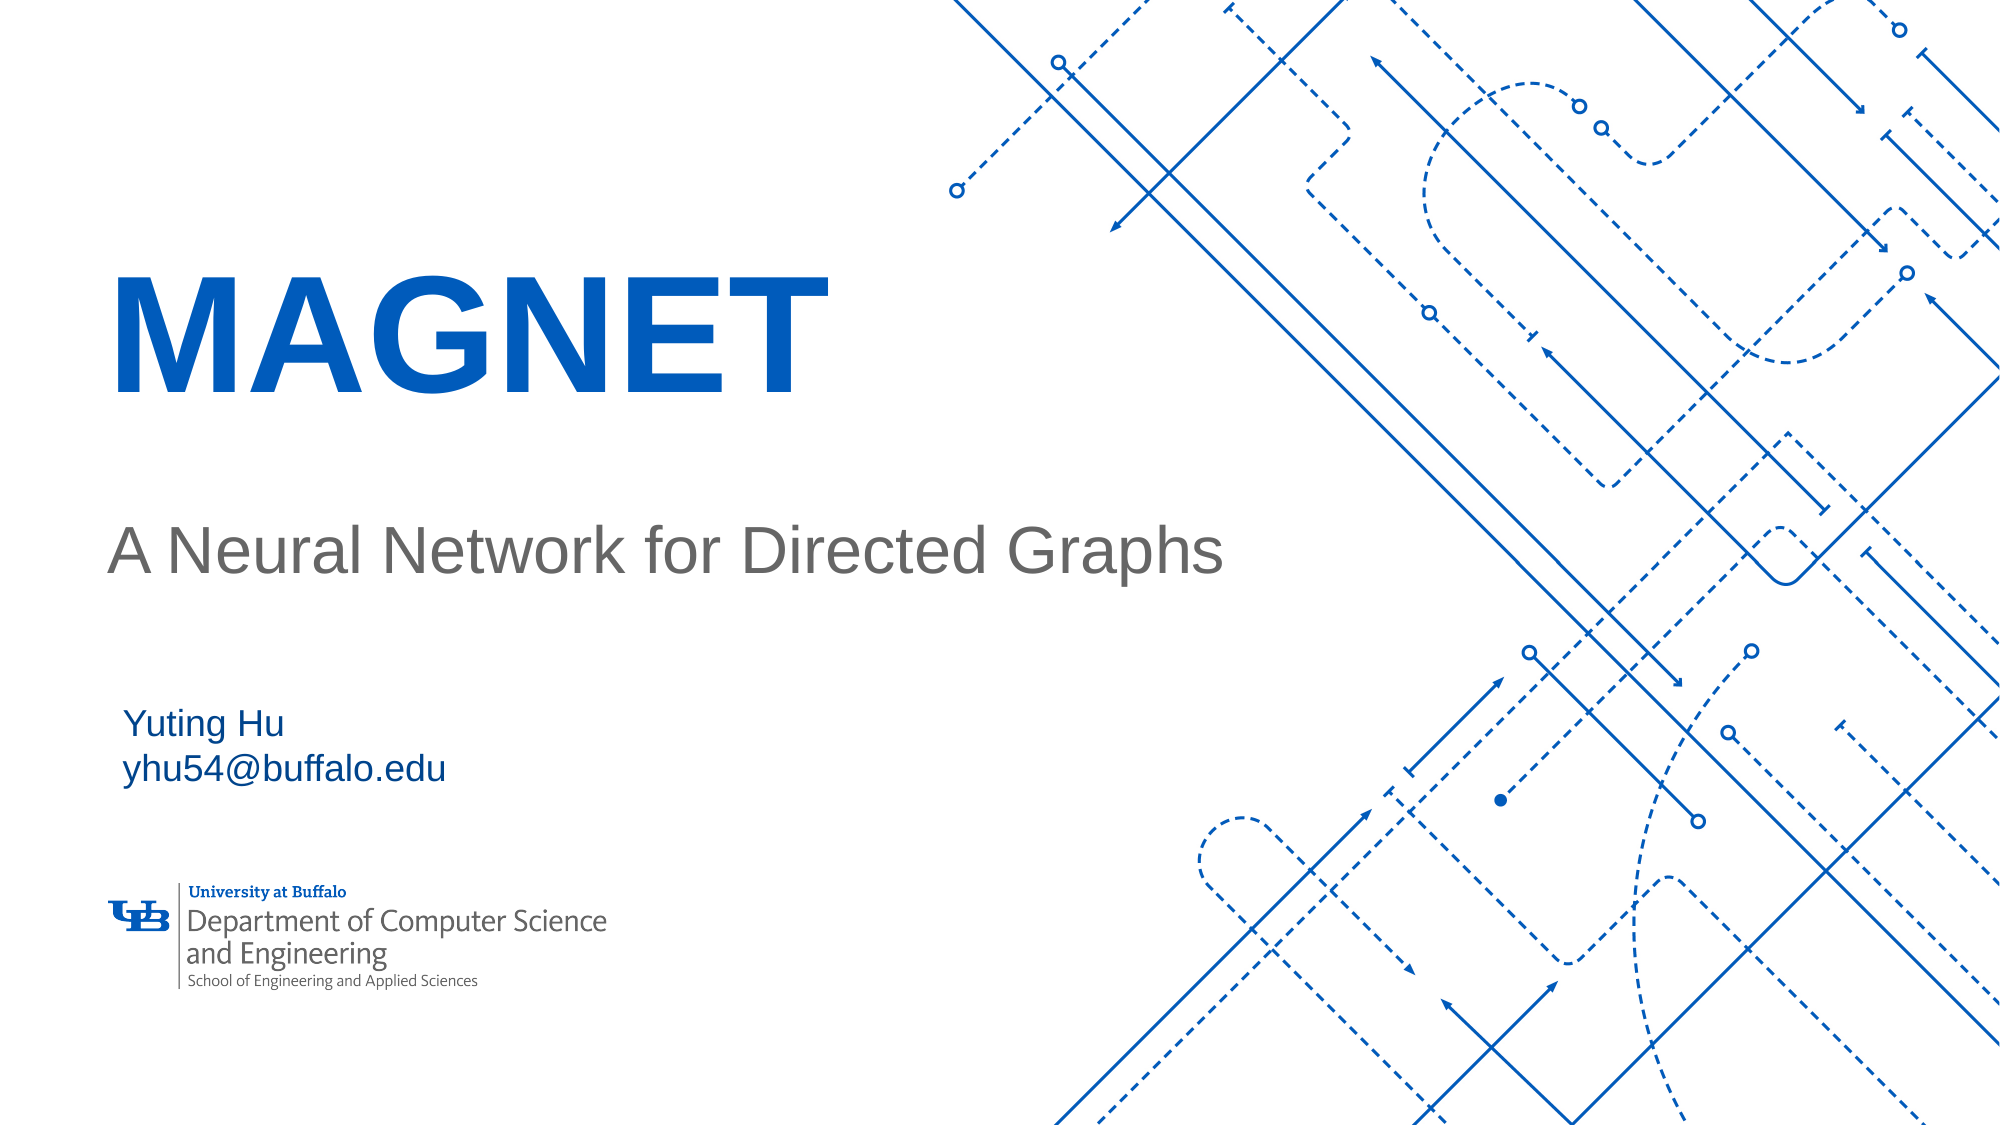

# Magnet
A Neural Network for Directed Graphs

Yuting Hu
yhu54@buffalo.edu